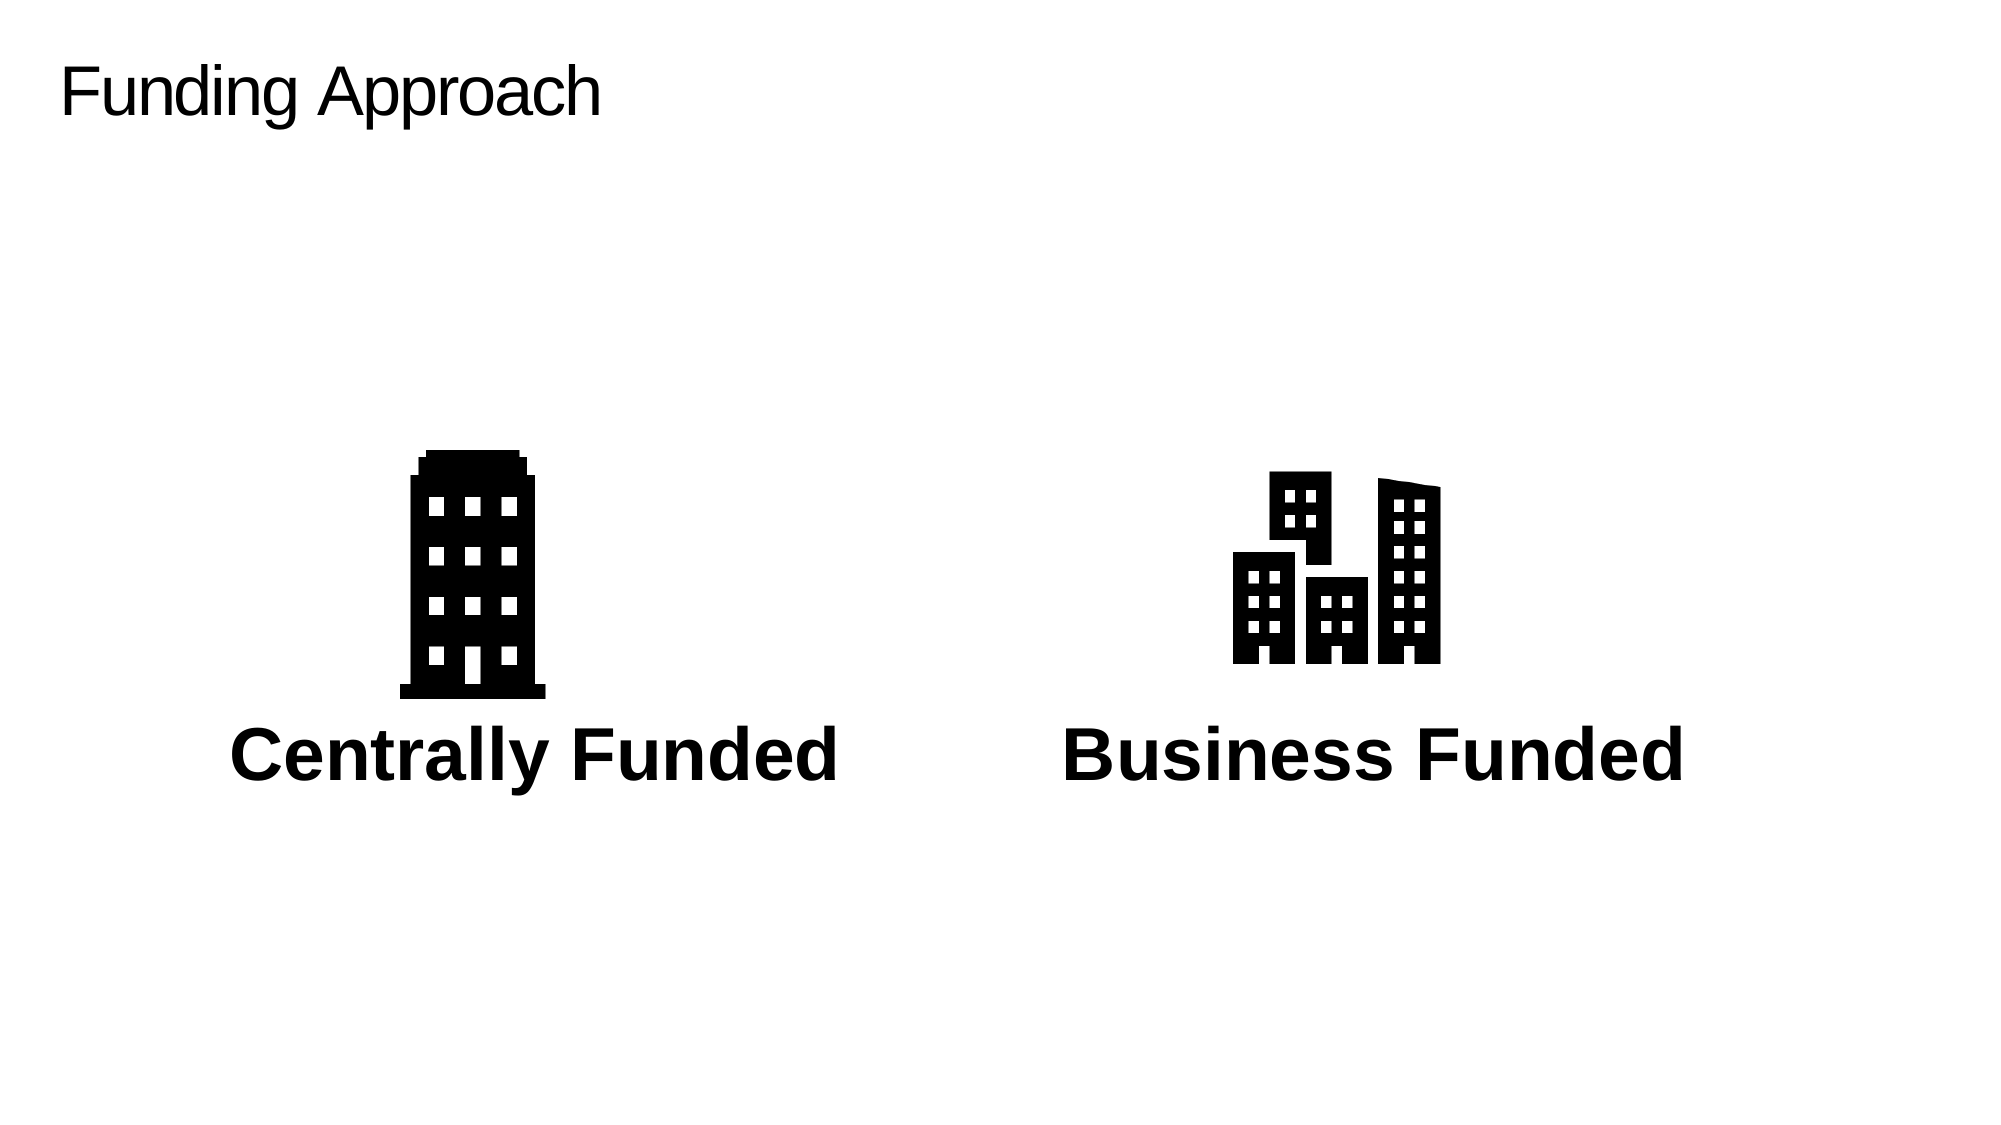

# Funding Approach
Centrally Funded
Business Funded